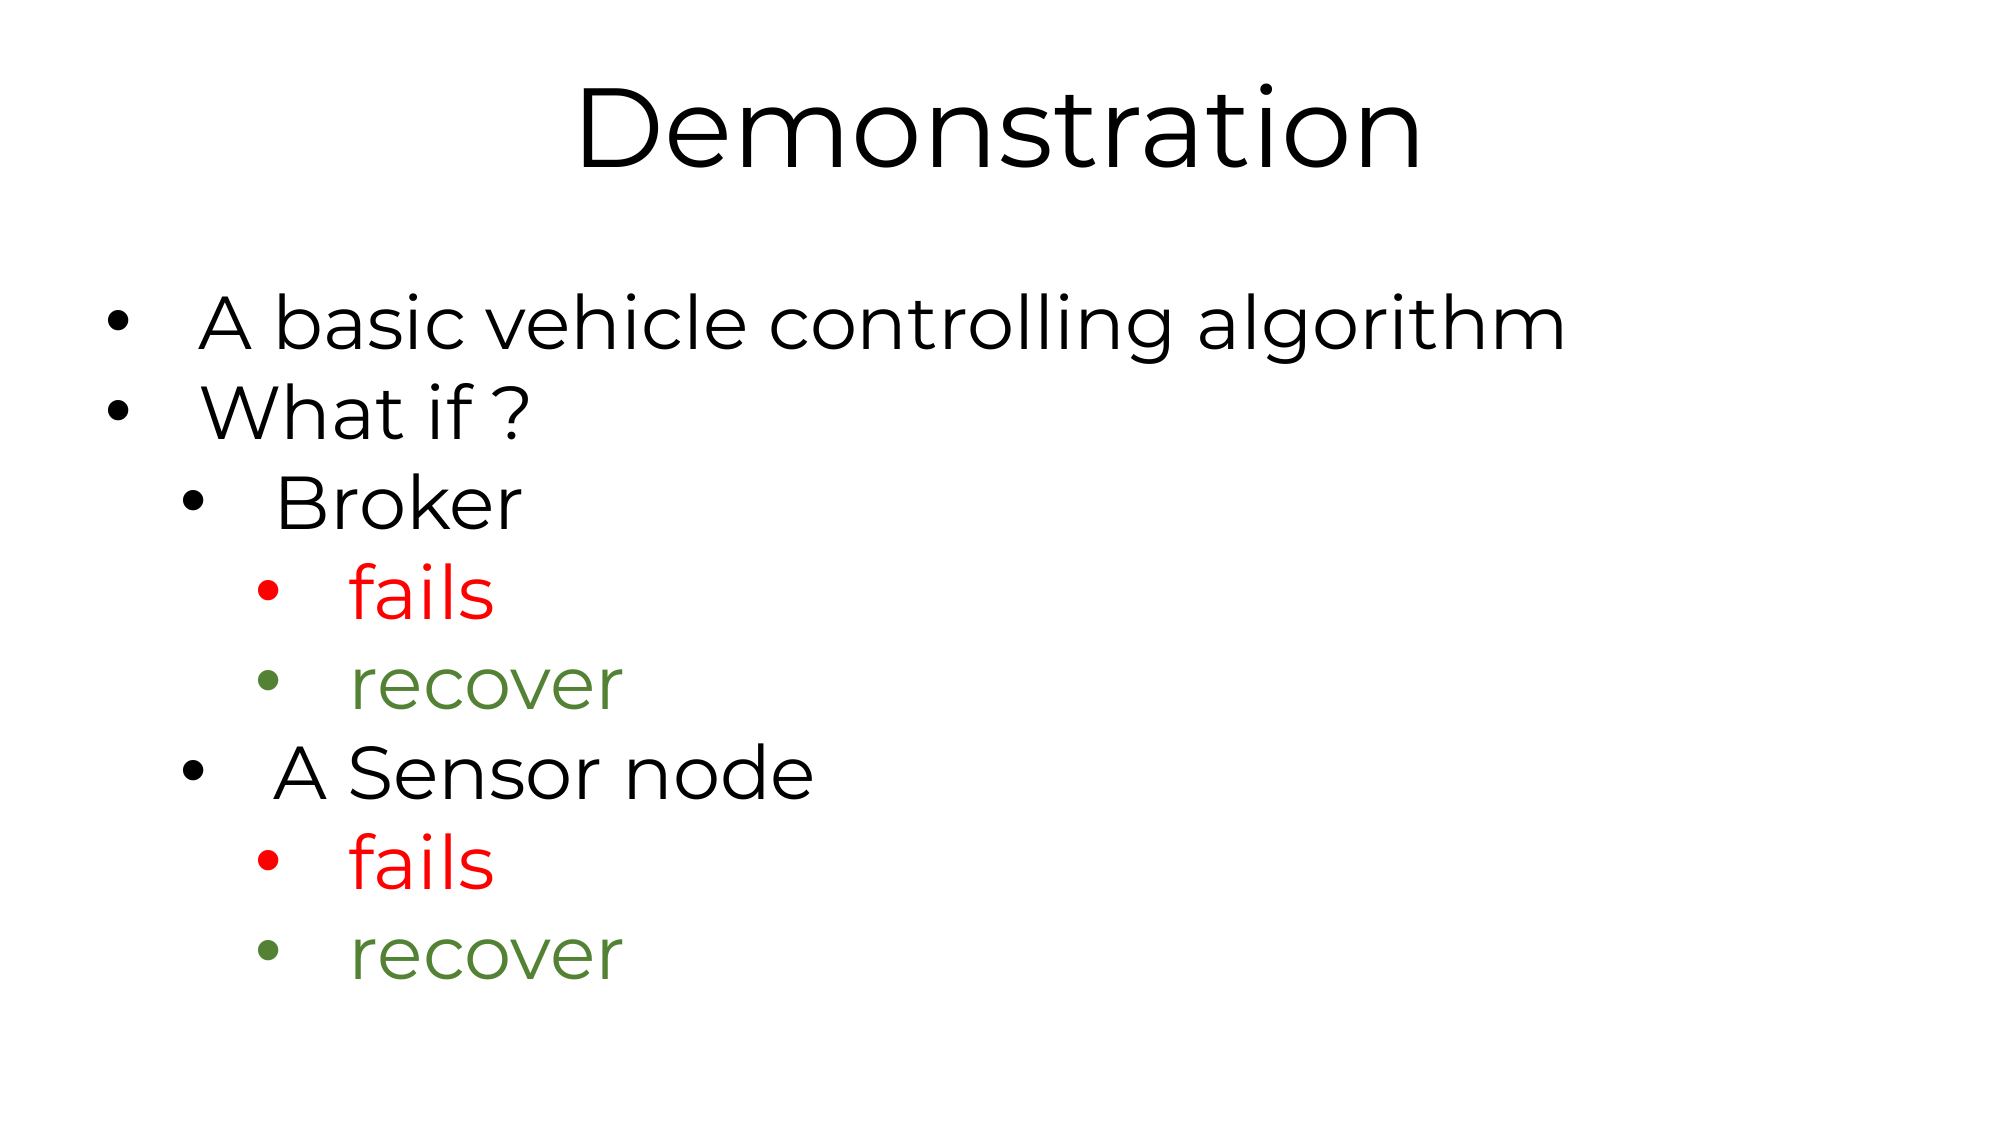

Demonstration
A basic vehicle controlling algorithm
What if ?
Broker
fails
recover
A Sensor node
fails
recover